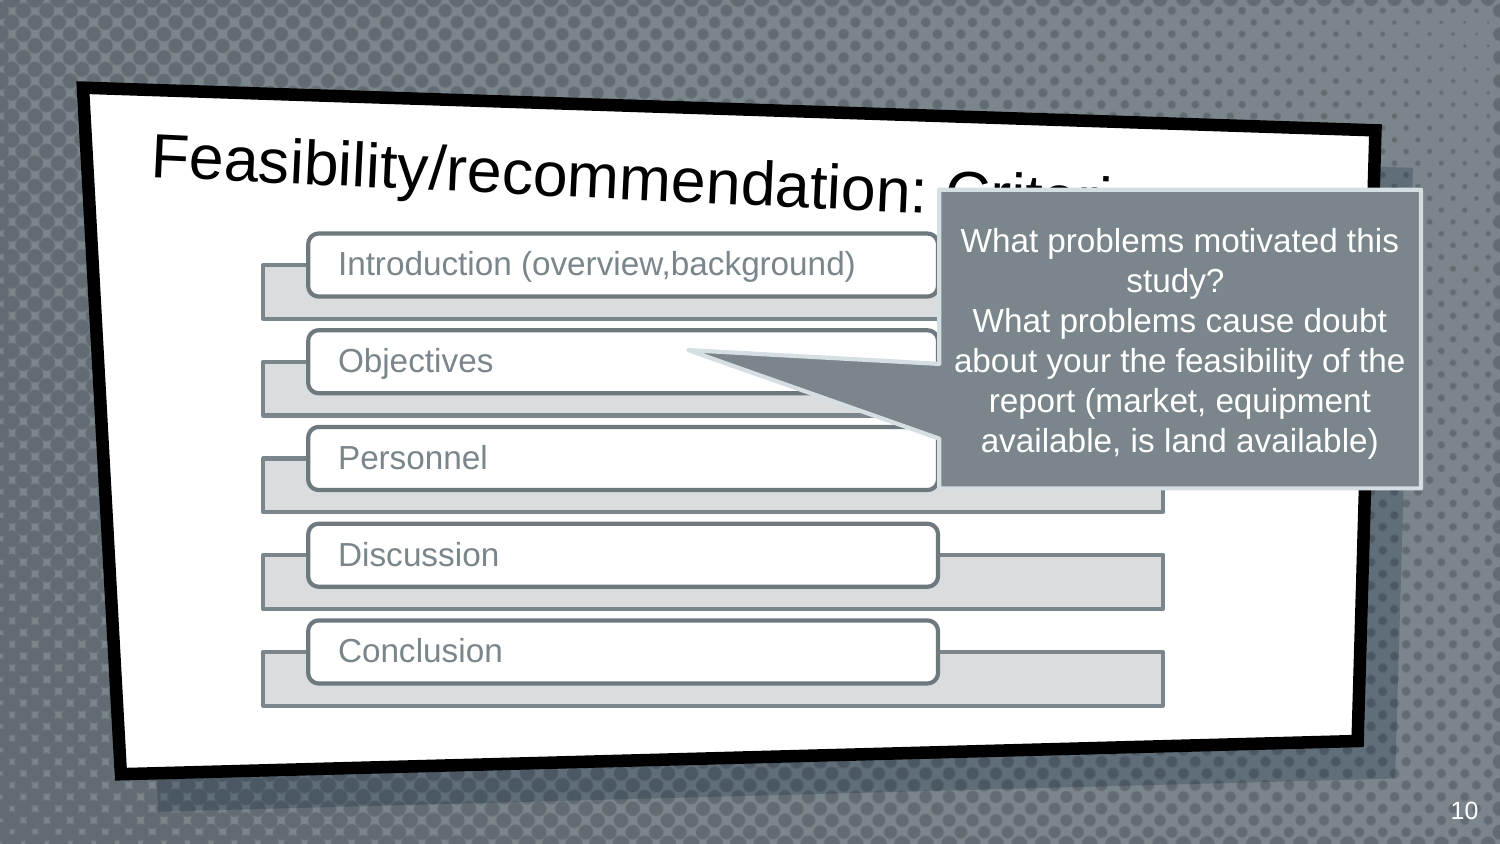

# Feasibility/recommendation: Criteria
What problems motivated this study?
What problems cause doubt about your the feasibility of the report (market, equipment available, is land available)
Introduction (overview,background)
Objectives
Personnel
Discussion
Conclusion
10